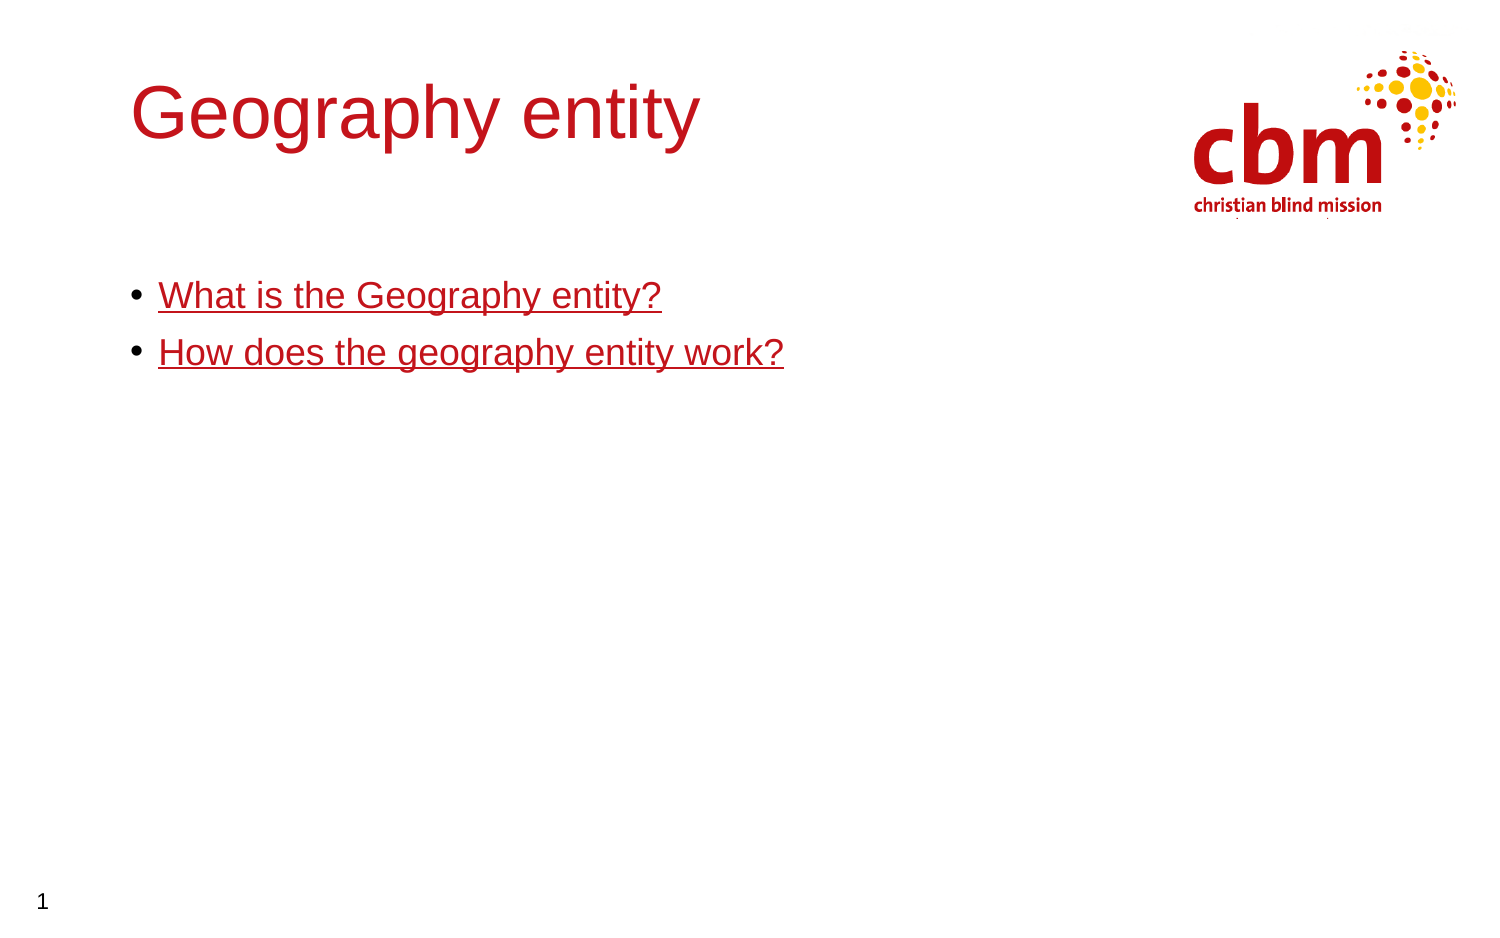

# Geography entity
What is the Geography entity?
How does the geography entity work?
1